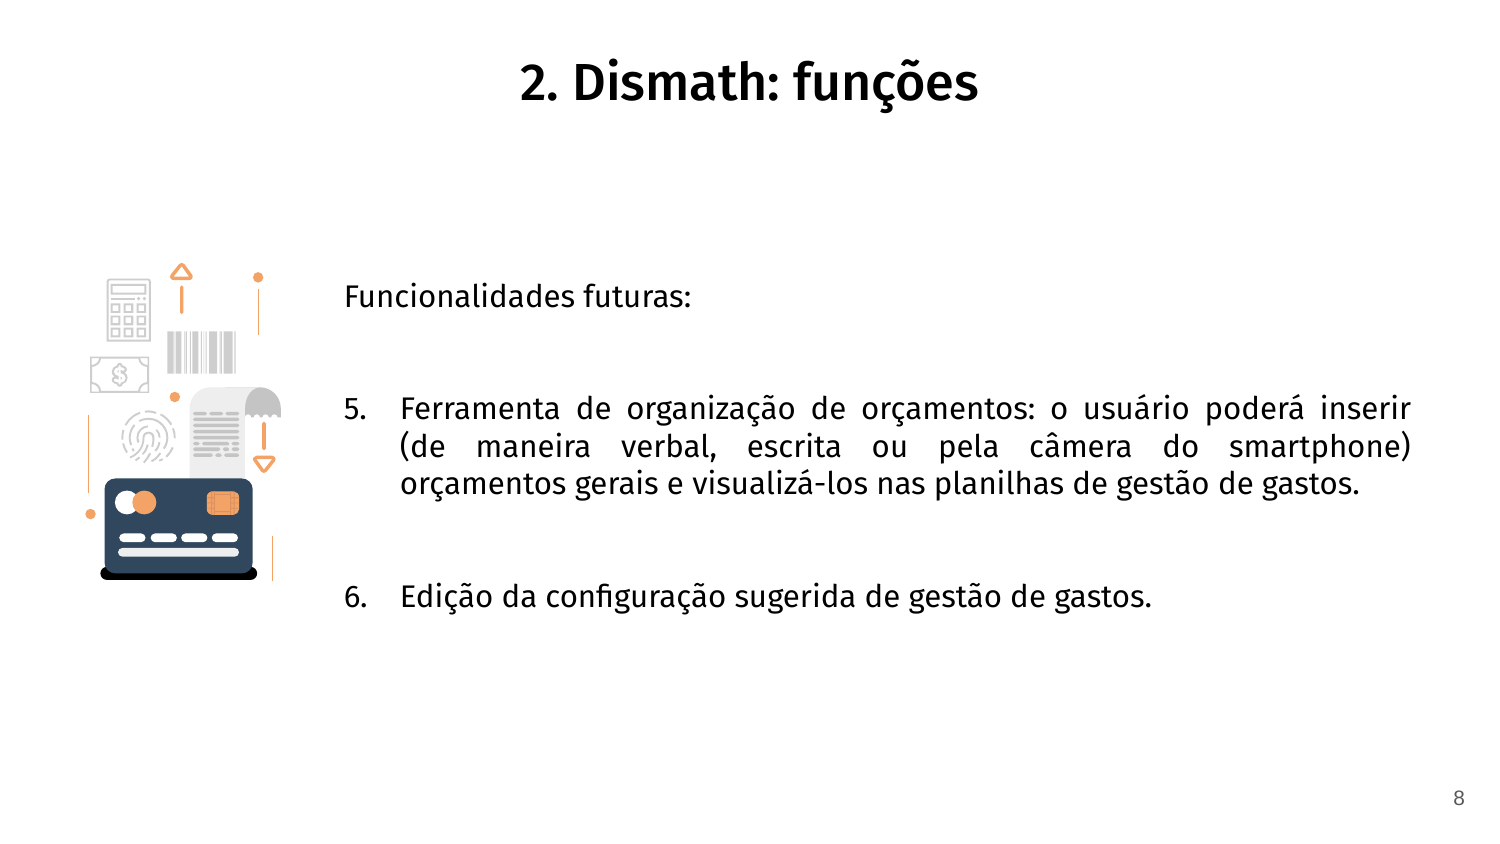

2. Dismath: funções

Funcionalidades futuras:

Ferramenta de organização de orçamentos: o usuário poderá inserir (de maneira verbal, escrita ou pela câmera do smartphone) orçamentos gerais e visualizá-los nas planilhas de gestão de gastos.

Edição da configuração sugerida de gestão de gastos.

8